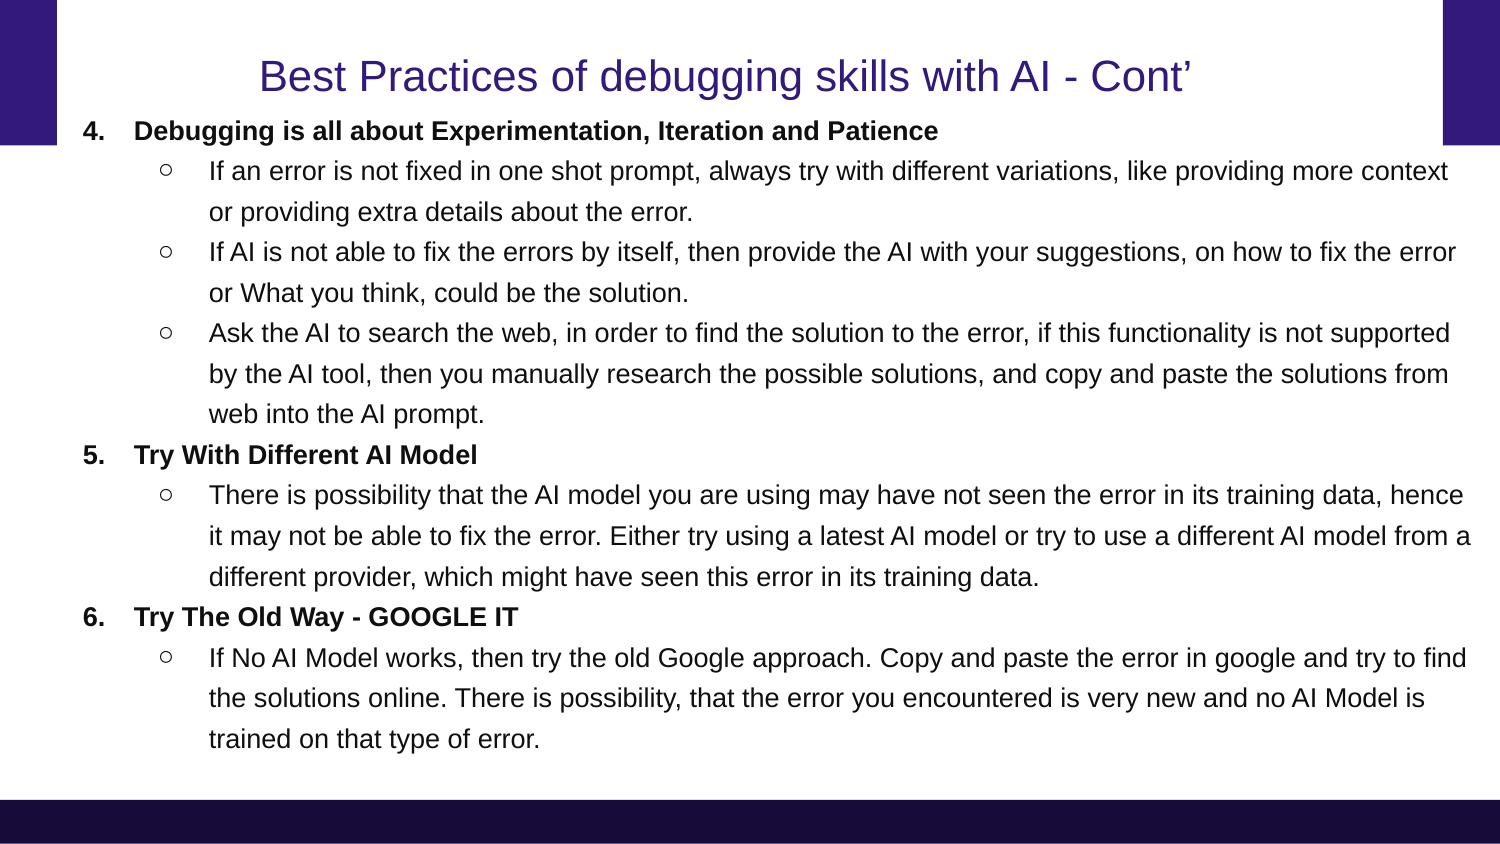

# Best Practices of debugging skills with AI - Cont’

Debugging is all about Experimentation, Iteration and Patience
If an error is not fixed in one shot prompt, always try with different variations, like providing more context or providing extra details about the error.
If AI is not able to fix the errors by itself, then provide the AI with your suggestions, on how to fix the error or What you think, could be the solution.
Ask the AI to search the web, in order to find the solution to the error, if this functionality is not supported by the AI tool, then you manually research the possible solutions, and copy and paste the solutions from web into the AI prompt.
Try With Different AI Model
There is possibility that the AI model you are using may have not seen the error in its training data, hence it may not be able to fix the error. Either try using a latest AI model or try to use a different AI model from a different provider, which might have seen this error in its training data.
Try The Old Way - GOOGLE IT
If No AI Model works, then try the old Google approach. Copy and paste the error in google and try to find the solutions online. There is possibility, that the error you encountered is very new and no AI Model is trained on that type of error.